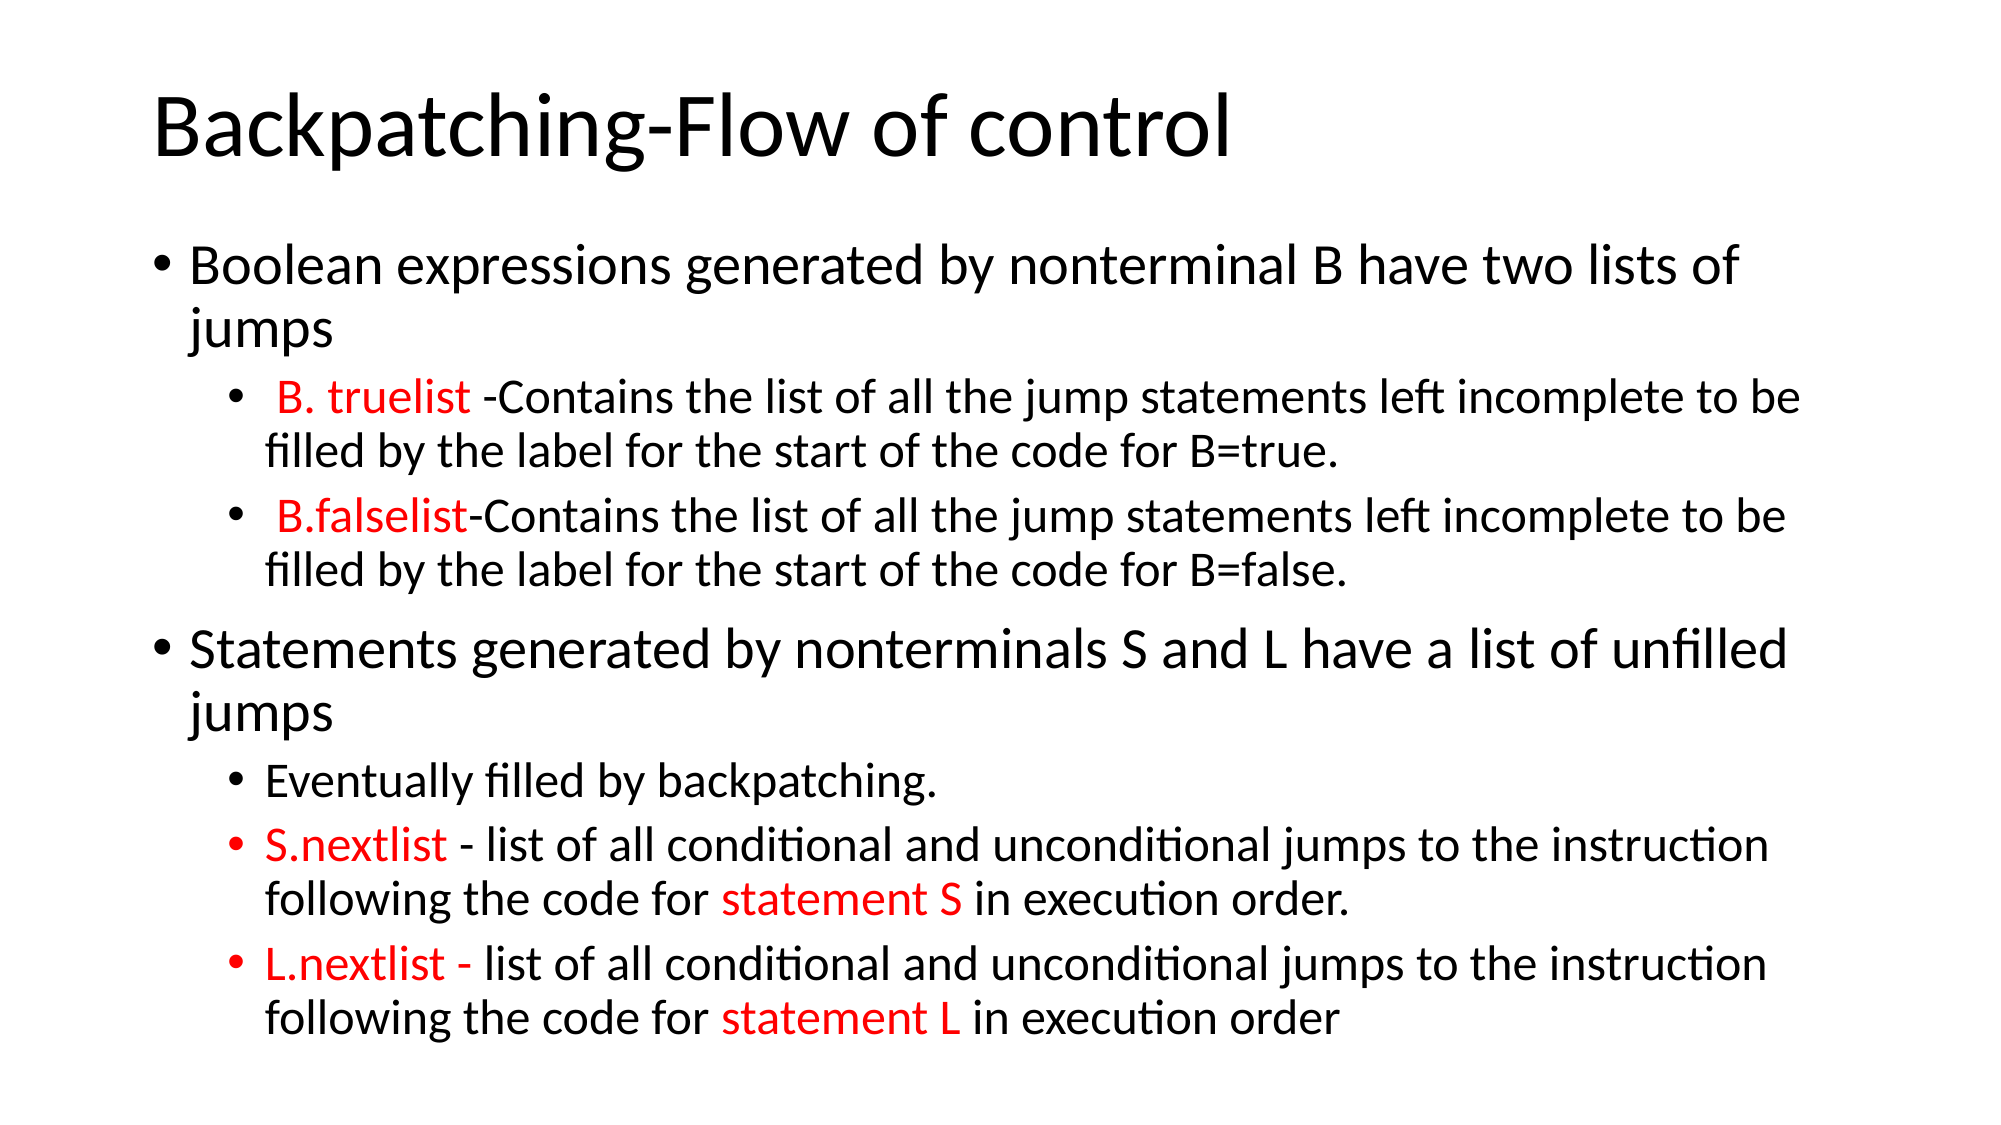

# Backpatching-Flow of control
Boolean expressions generated by nonterminal B have two lists of jumps
 B. truelist -Contains the list of all the jump statements left incomplete to be filled by the label for the start of the code for B=true.
 B.falselist-Contains the list of all the jump statements left incomplete to be filled by the label for the start of the code for B=false.
Statements generated by nonterminals S and L have a list of unfilled jumps
Eventually filled by backpatching.
S.nextlist - list of all conditional and unconditional jumps to the instruction following the code for statement S in execution order.
L.nextlist - list of all conditional and unconditional jumps to the instruction following the code for statement L in execution order